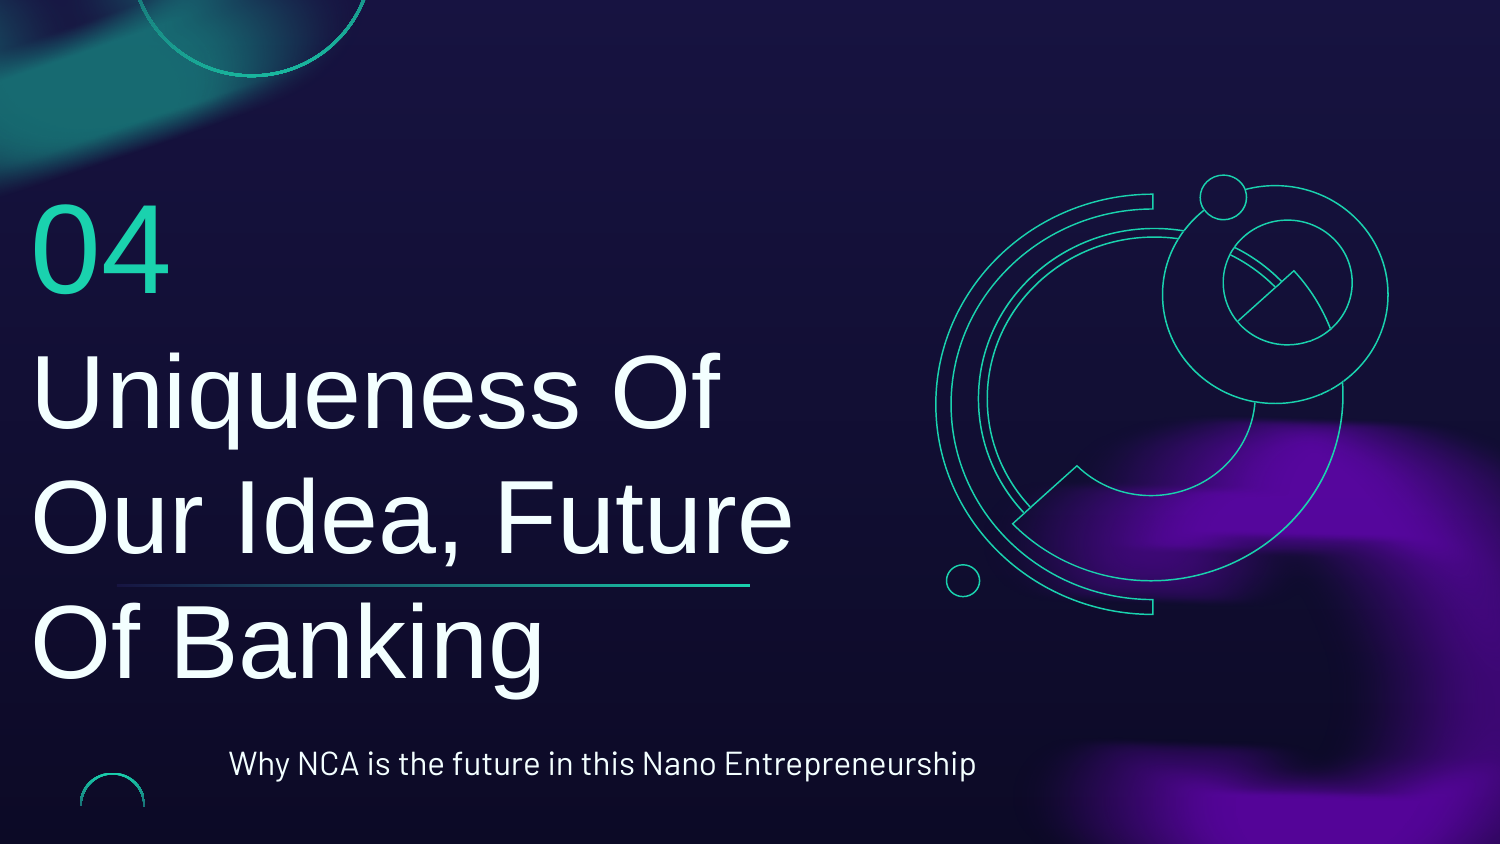

04
# Uniqueness Of Our Idea, Future Of Banking

Why NCA is the future in this Nano Entrepreneurship